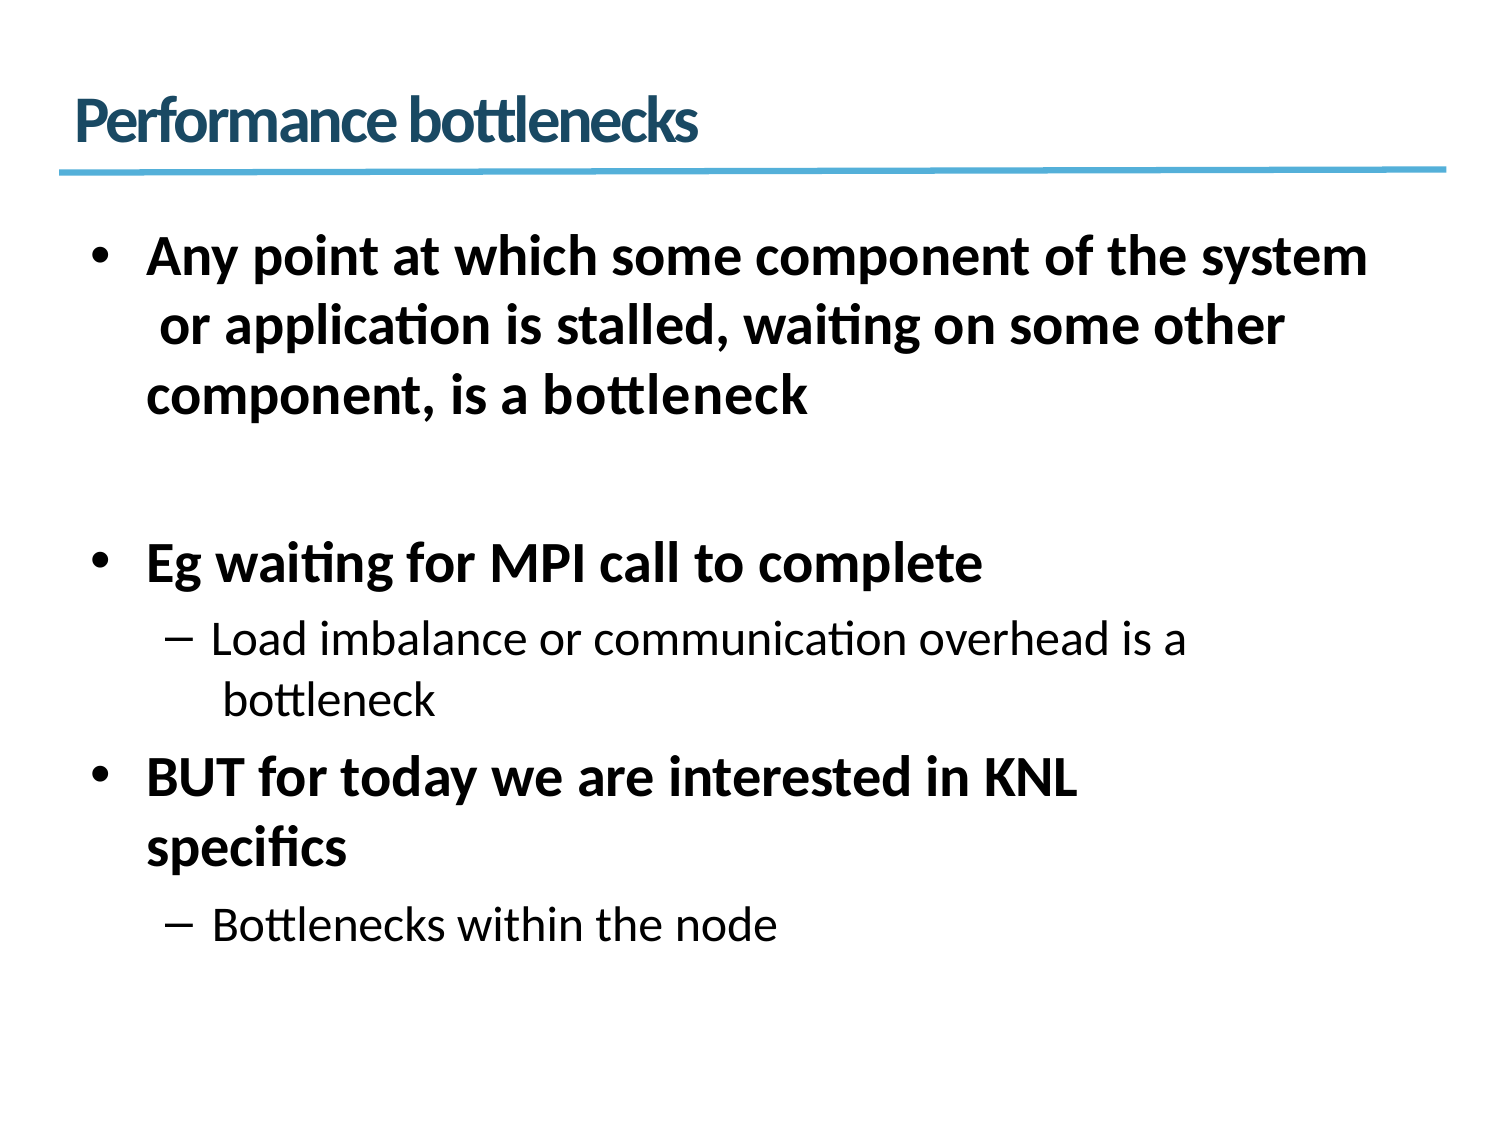

# Performance bottlenecks
Any point at which some component of the system  or application is stalled, waiting on some other  component, is a bottleneck

Eg waiting for MPI call to complete
Load imbalance or communication overhead is a  bottleneck
BUT for today we are interested in KNL speciﬁcs
Bottlenecks within the node